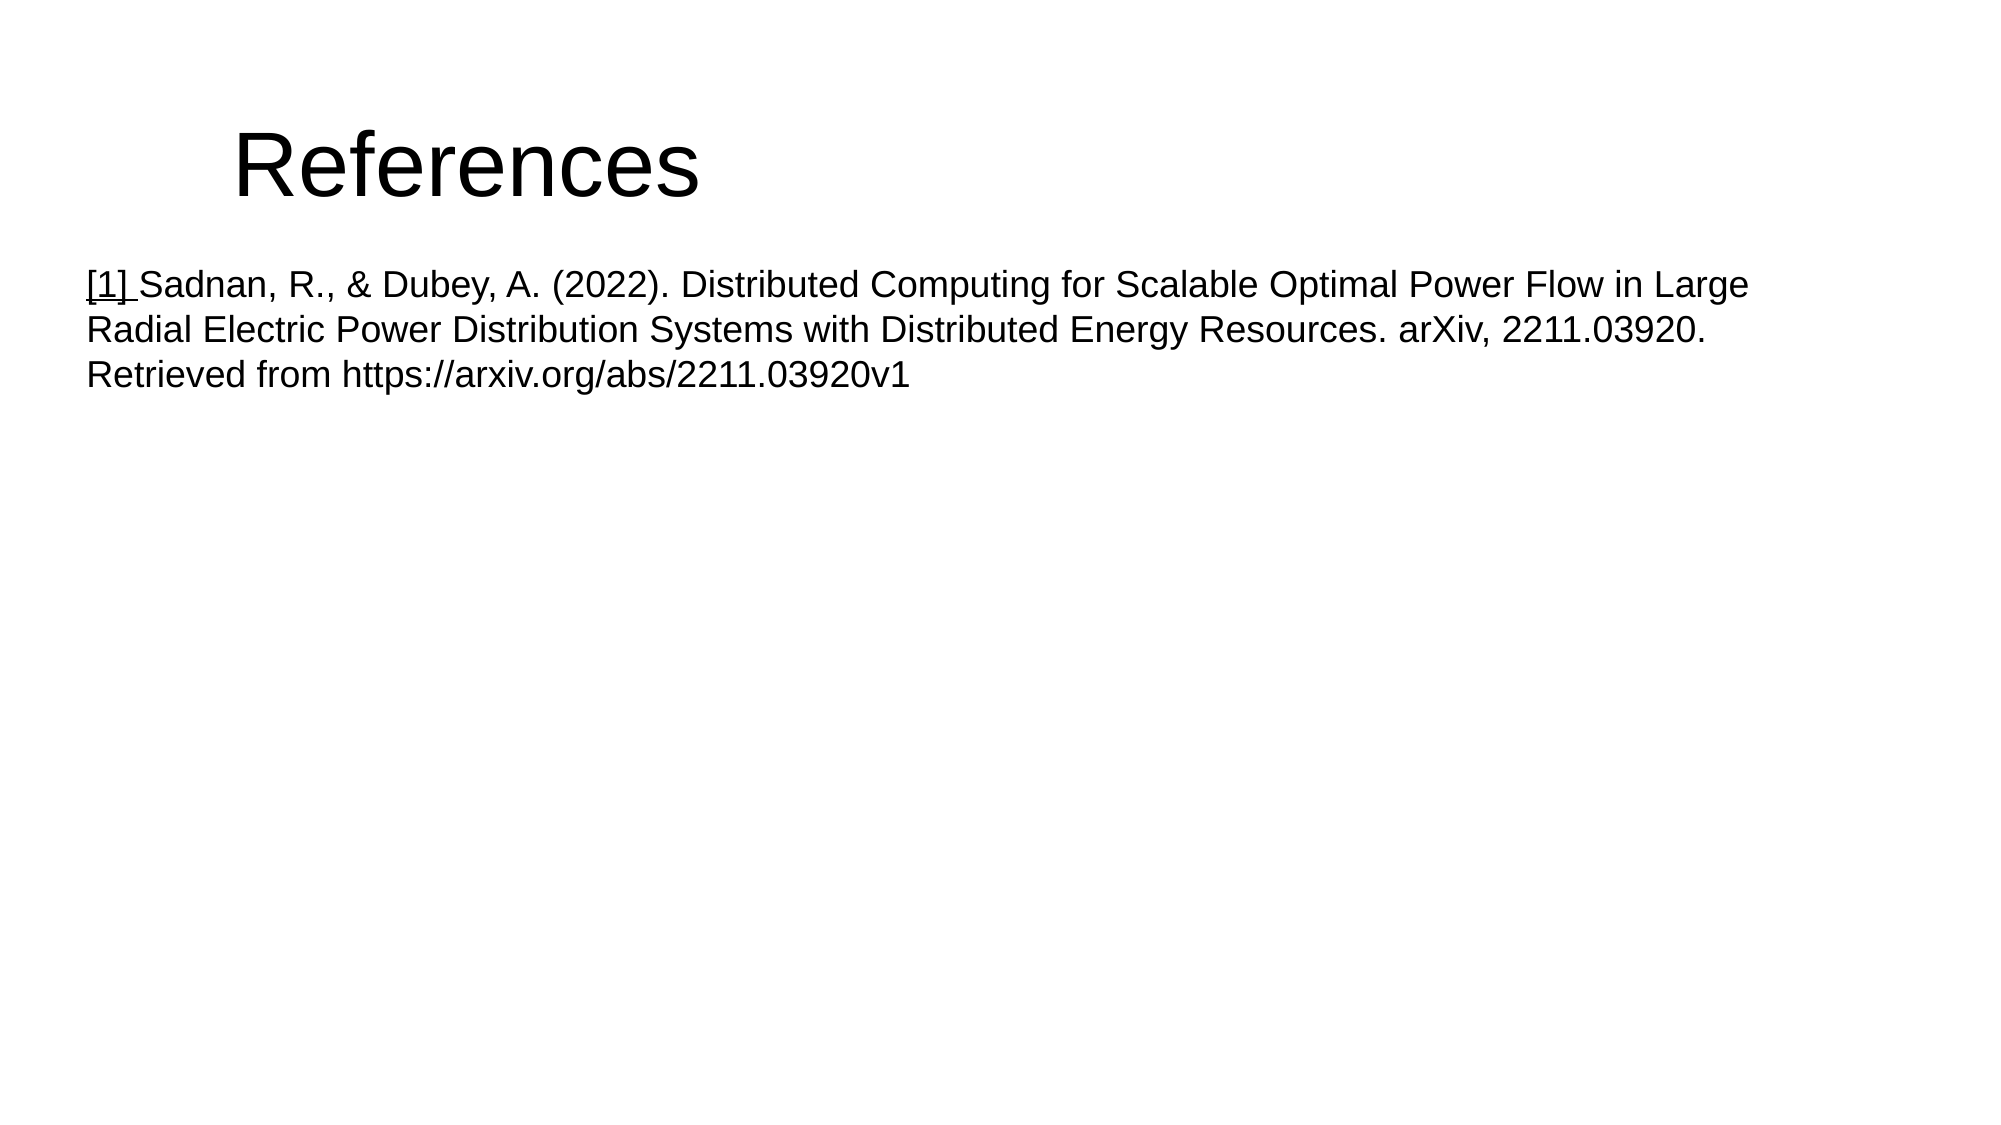

References
[1] Sadnan, R., & Dubey, A. (2022). Distributed Computing for Scalable Optimal Power Flow in Large Radial Electric Power Distribution Systems with Distributed Energy Resources. arXiv, 2211.03920. Retrieved from https://arxiv.org/abs/2211.03920v1